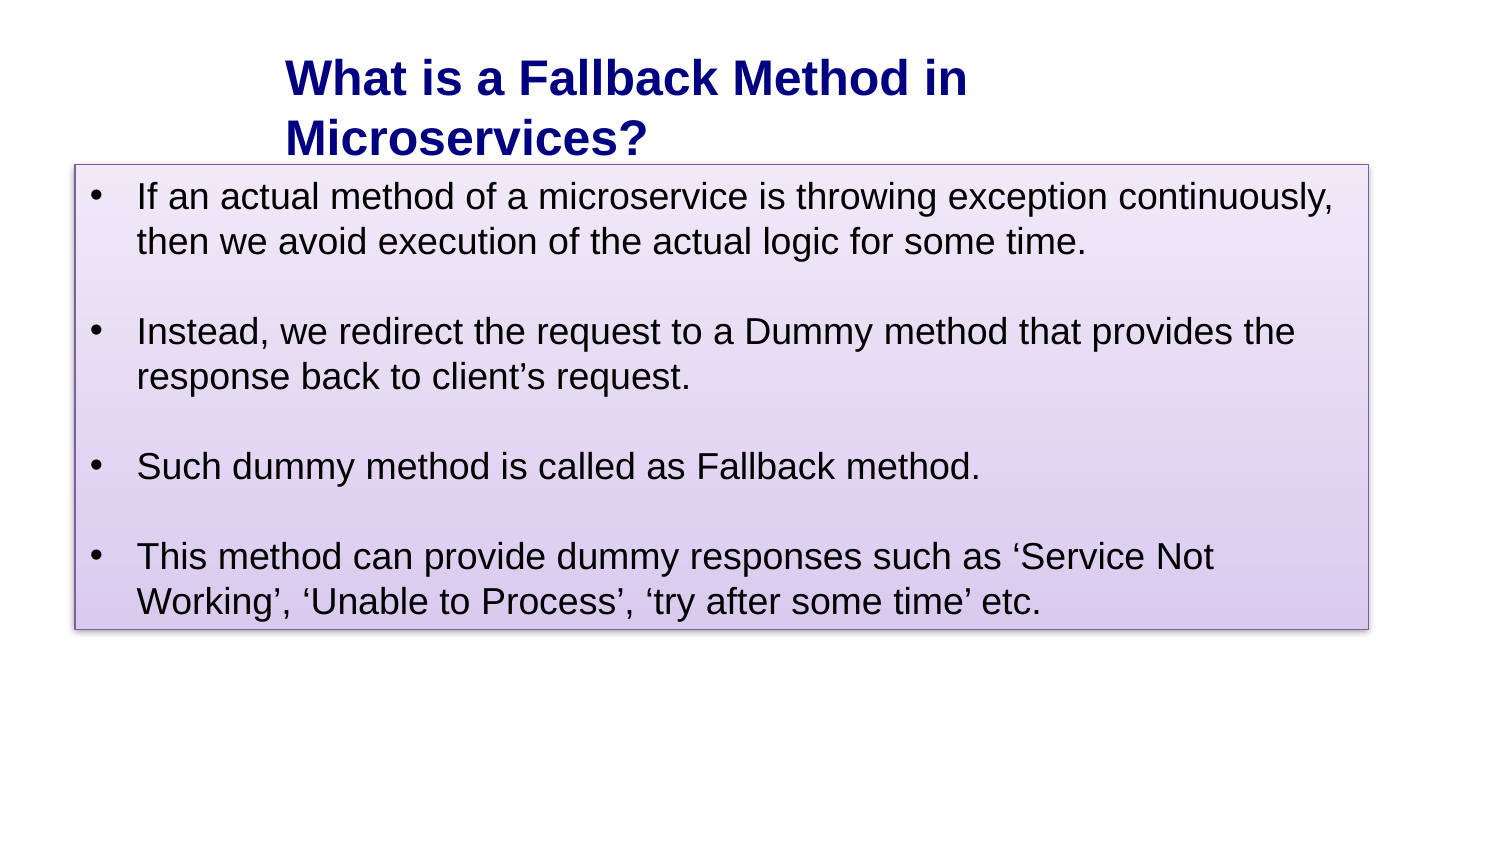

What is a Fallback Method in Microservices?
If an actual method of a microservice is throwing exception continuously, then we avoid execution of the actual logic for some time.
Instead, we redirect the request to a Dummy method that provides the response back to client’s request.
Such dummy method is called as Fallback method.
This method can provide dummy responses such as ‘Service Not Working’, ‘Unable to Process’, ‘try after some time’ etc.